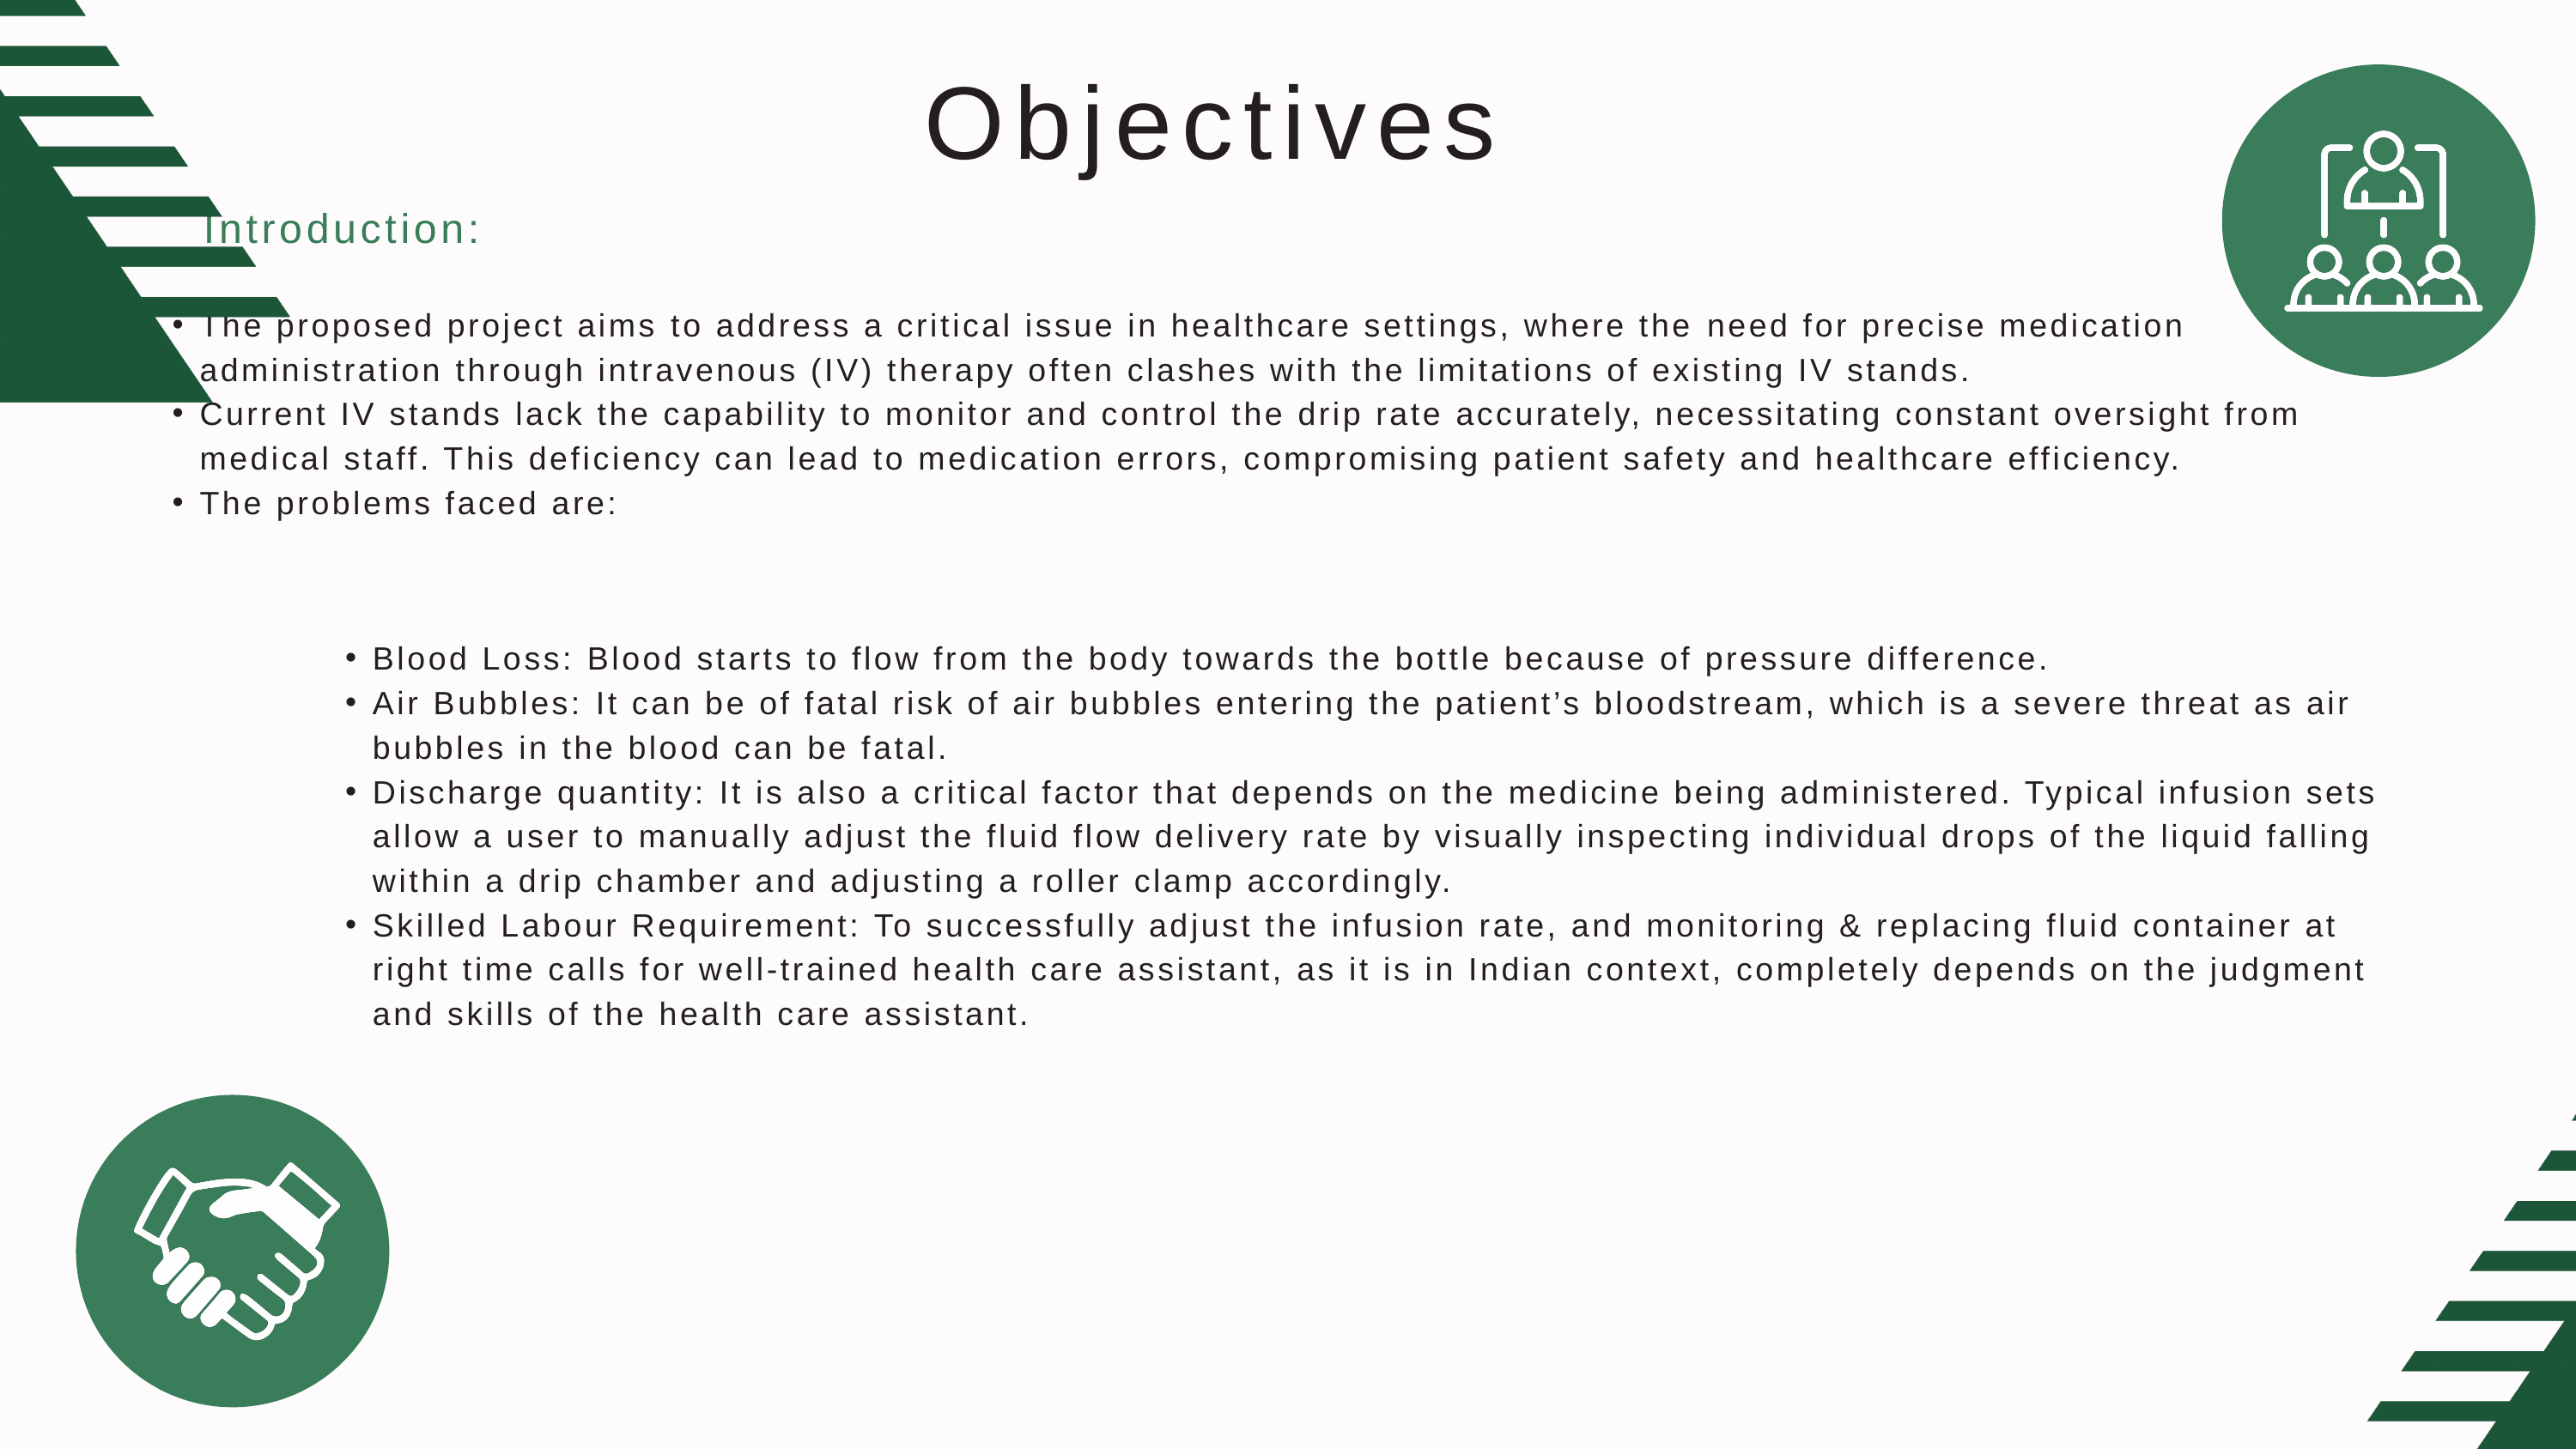

Objectives

Introduction:

The proposed project aims to address a critical issue in healthcare settings, where the need for precise medication administration through intravenous (IV) therapy often clashes with the limitations of existing IV stands.
Current IV stands lack the capability to monitor and control the drip rate accurately, necessitating constant oversight from medical staff. This deficiency can lead to medication errors, compromising patient safety and healthcare efficiency.
The problems faced are:

Blood Loss: Blood starts to flow from the body towards the bottle because of pressure difference.
Air Bubbles: It can be of fatal risk of air bubbles entering the patient’s bloodstream, which is a severe threat as air bubbles in the blood can be fatal.
Discharge quantity: It is also a critical factor that depends on the medicine being administered. Typical infusion sets allow a user to manually adjust the fluid flow delivery rate by visually inspecting individual drops of the liquid falling within a drip chamber and adjusting a roller clamp accordingly.
Skilled Labour Requirement: To successfully adjust the infusion rate, and monitoring & replacing fluid container at right time calls for well-trained health care assistant, as it is in Indian context, completely depends on the judgment and skills of the health care assistant.